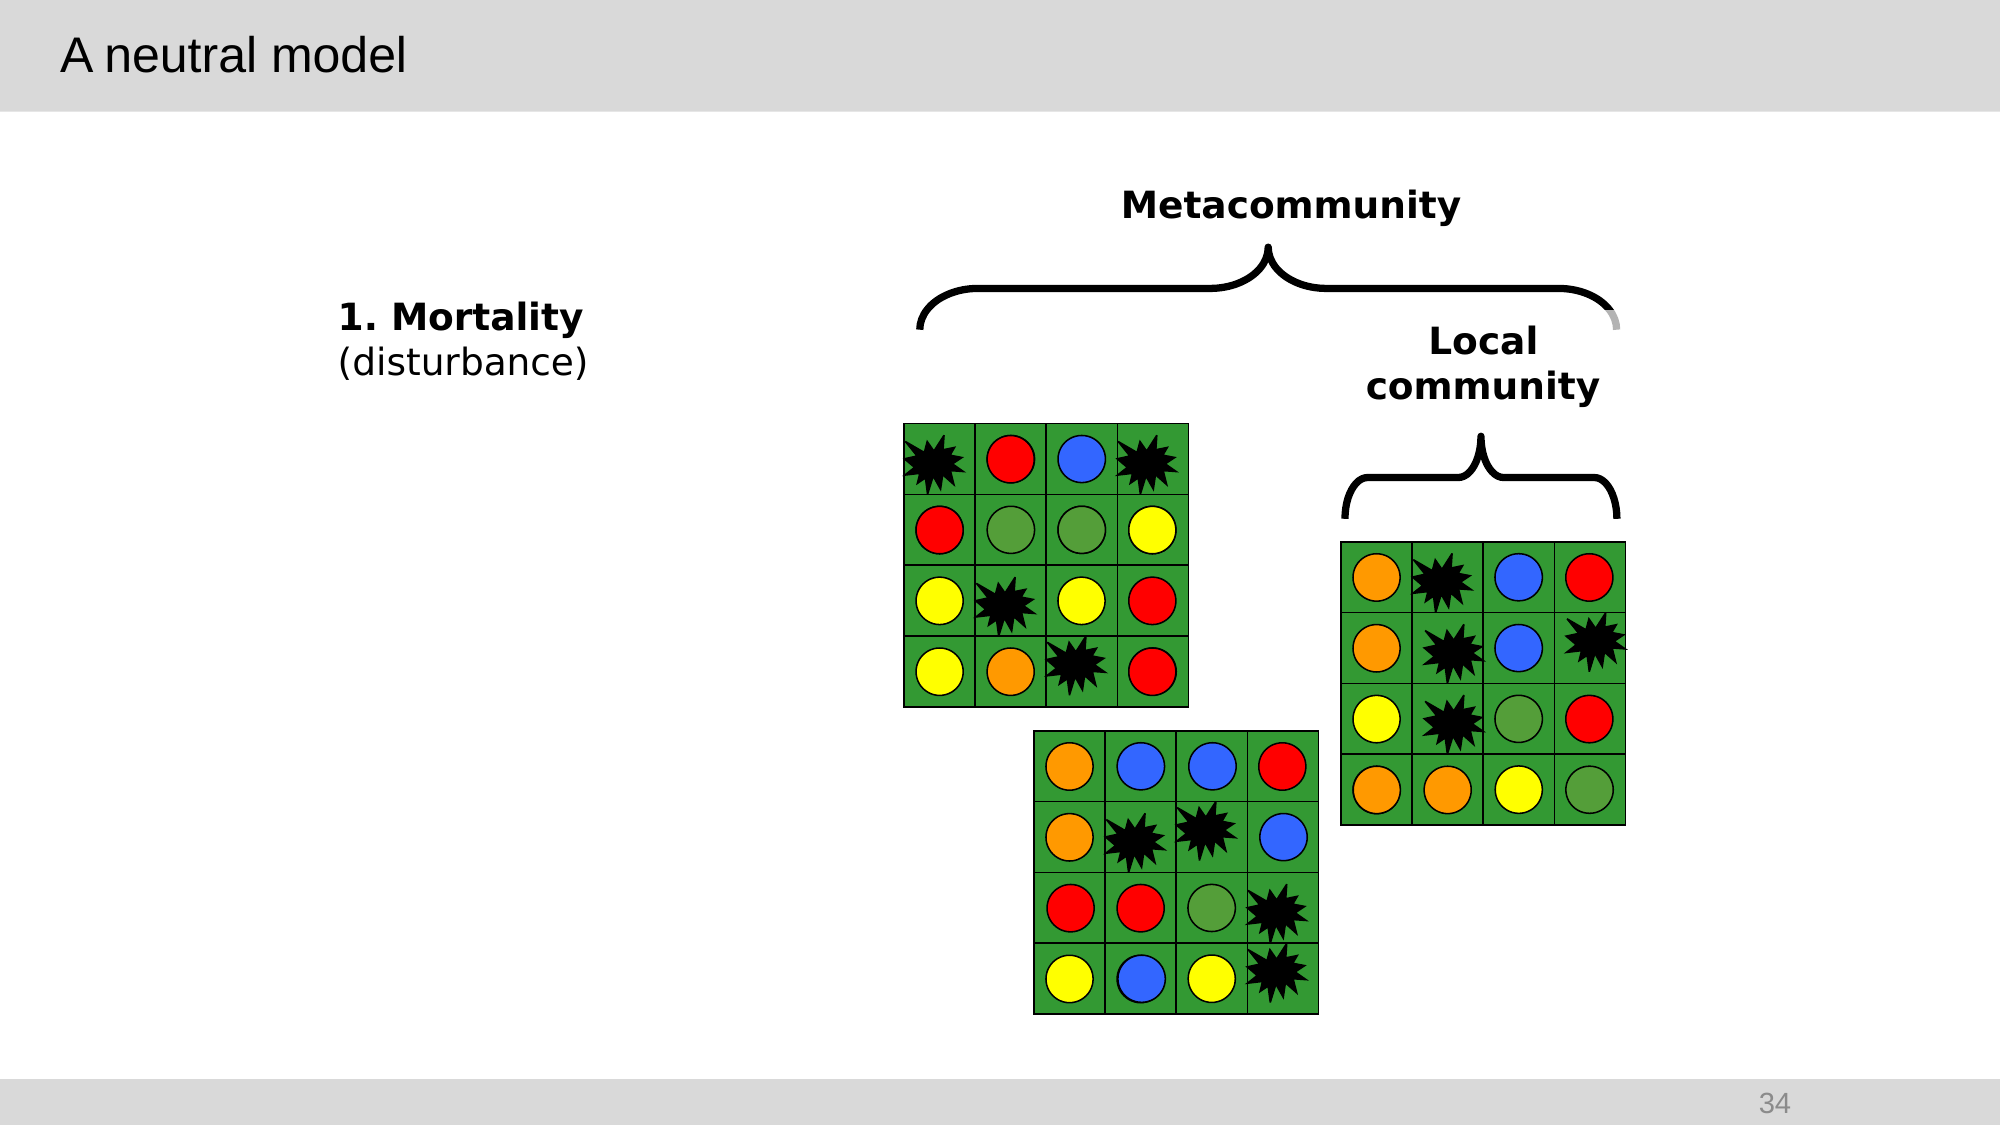

# A neutral model
Metacommunity
1. Mortality (disturbance)
Local community

34